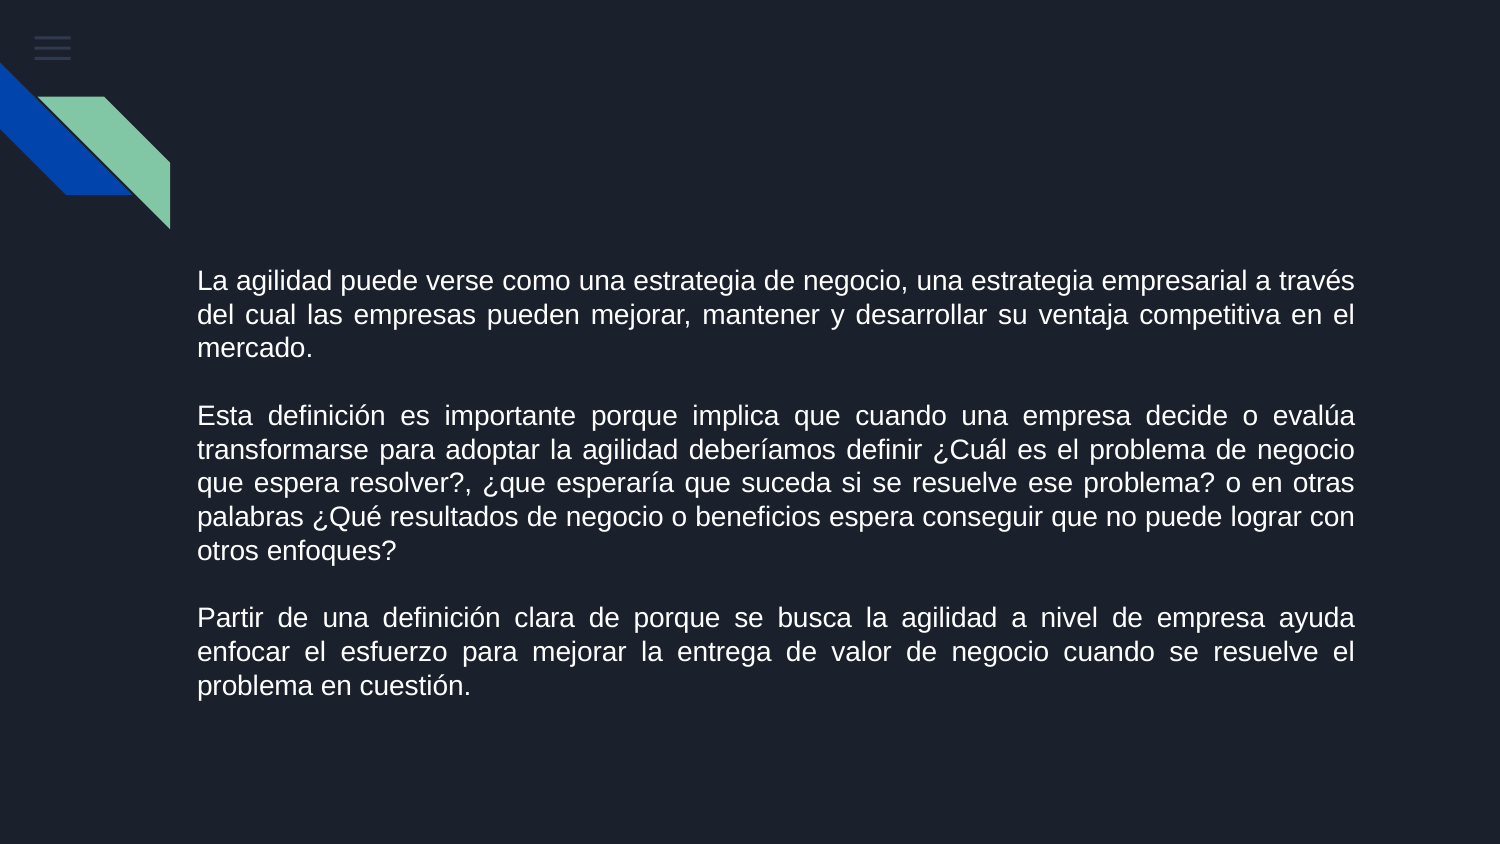

La agilidad puede verse como una estrategia de negocio, una estrategia empresarial a través del cual las empresas pueden mejorar, mantener y desarrollar su ventaja competitiva en el mercado.

Esta definición es importante porque implica que cuando una empresa decide o evalúa transformarse para adoptar la agilidad deberíamos definir ¿Cuál es el problema de negocio que espera resolver?, ¿que esperaría que suceda si se resuelve ese problema? o en otras palabras ¿Qué resultados de negocio o beneficios espera conseguir que no puede lograr con otros enfoques?

Partir de una definición clara de porque se busca la agilidad a nivel de empresa ayuda enfocar el esfuerzo para mejorar la entrega de valor de negocio cuando se resuelve el problema en cuestión.